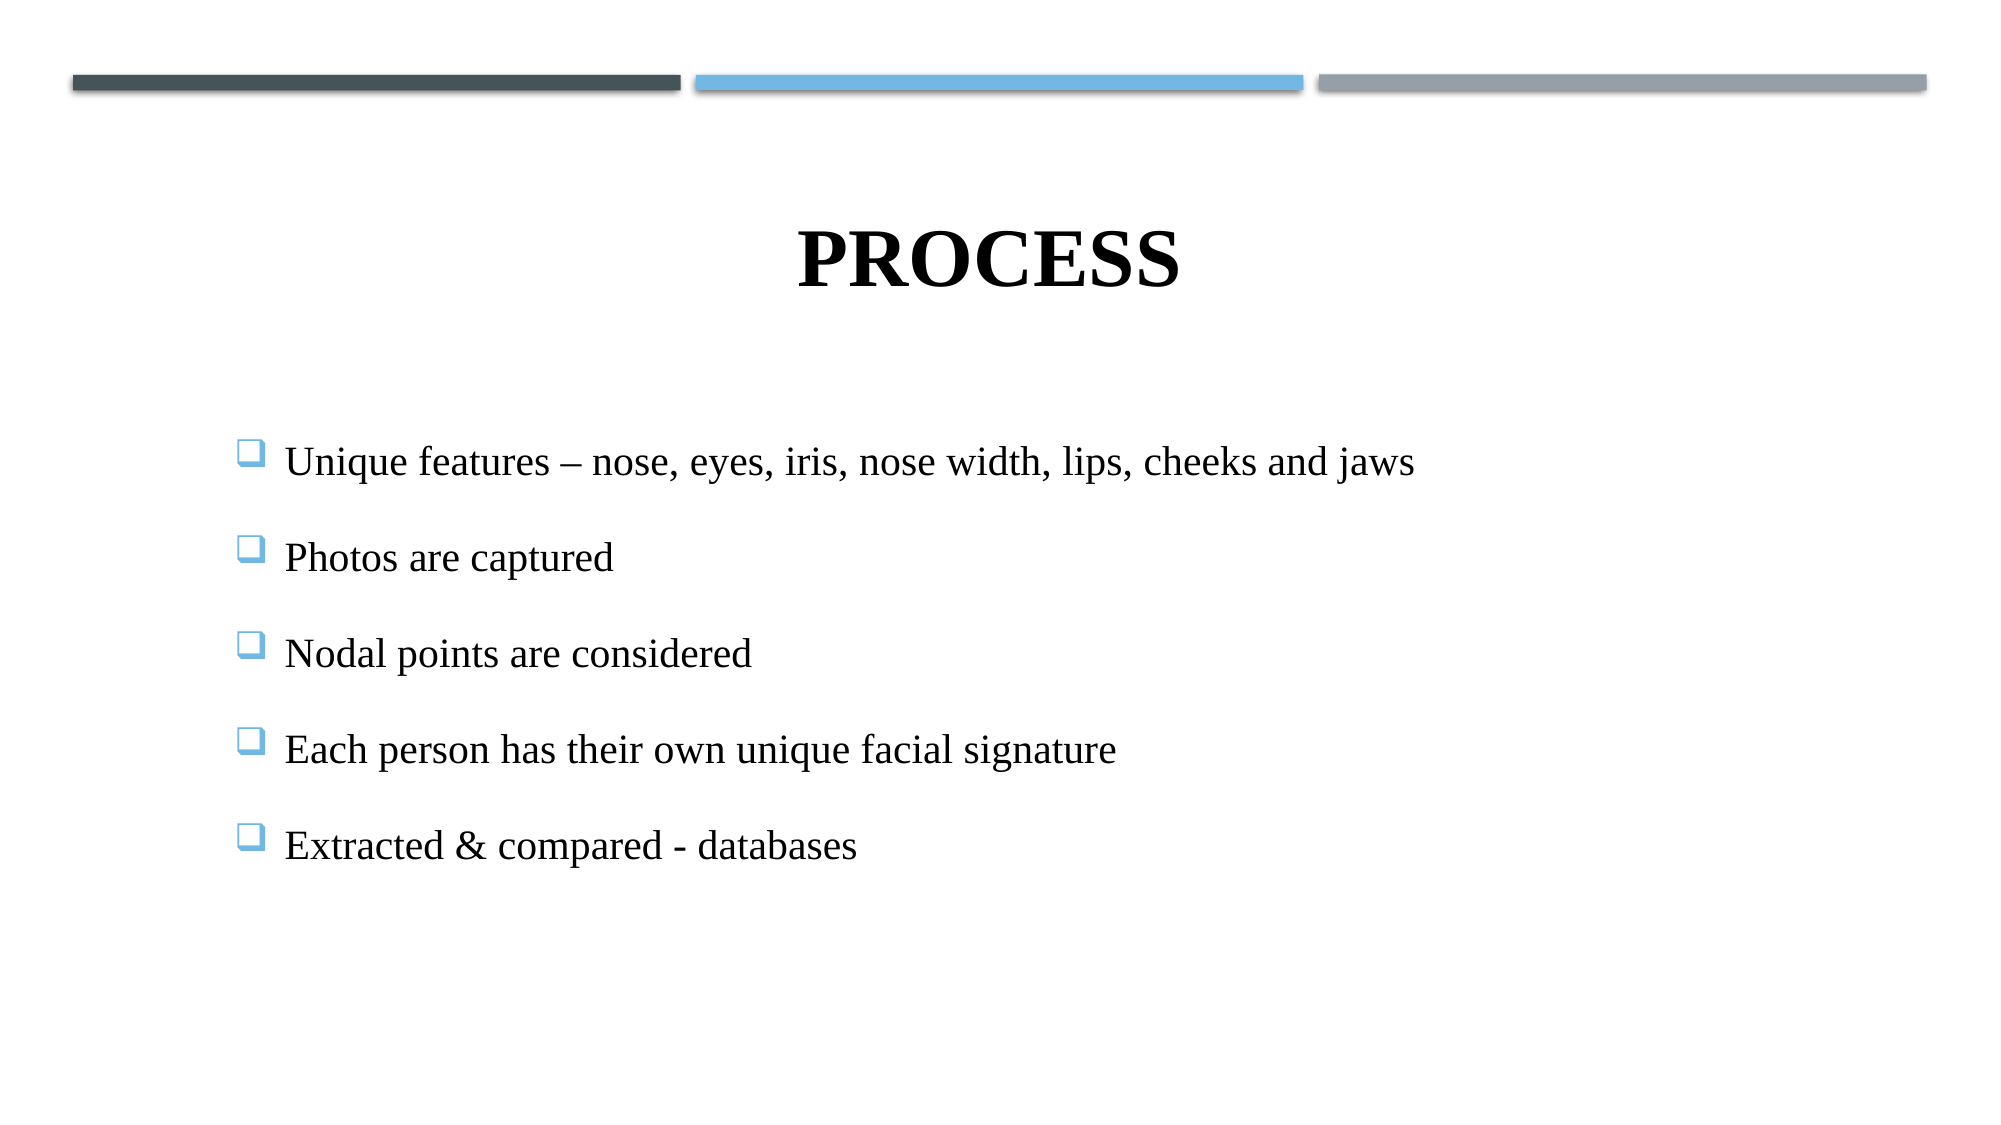

# Process
Unique features – nose, eyes, iris, nose width, lips, cheeks and jaws
Photos are captured
Nodal points are considered
Each person has their own unique facial signature
Extracted & compared - databases

4